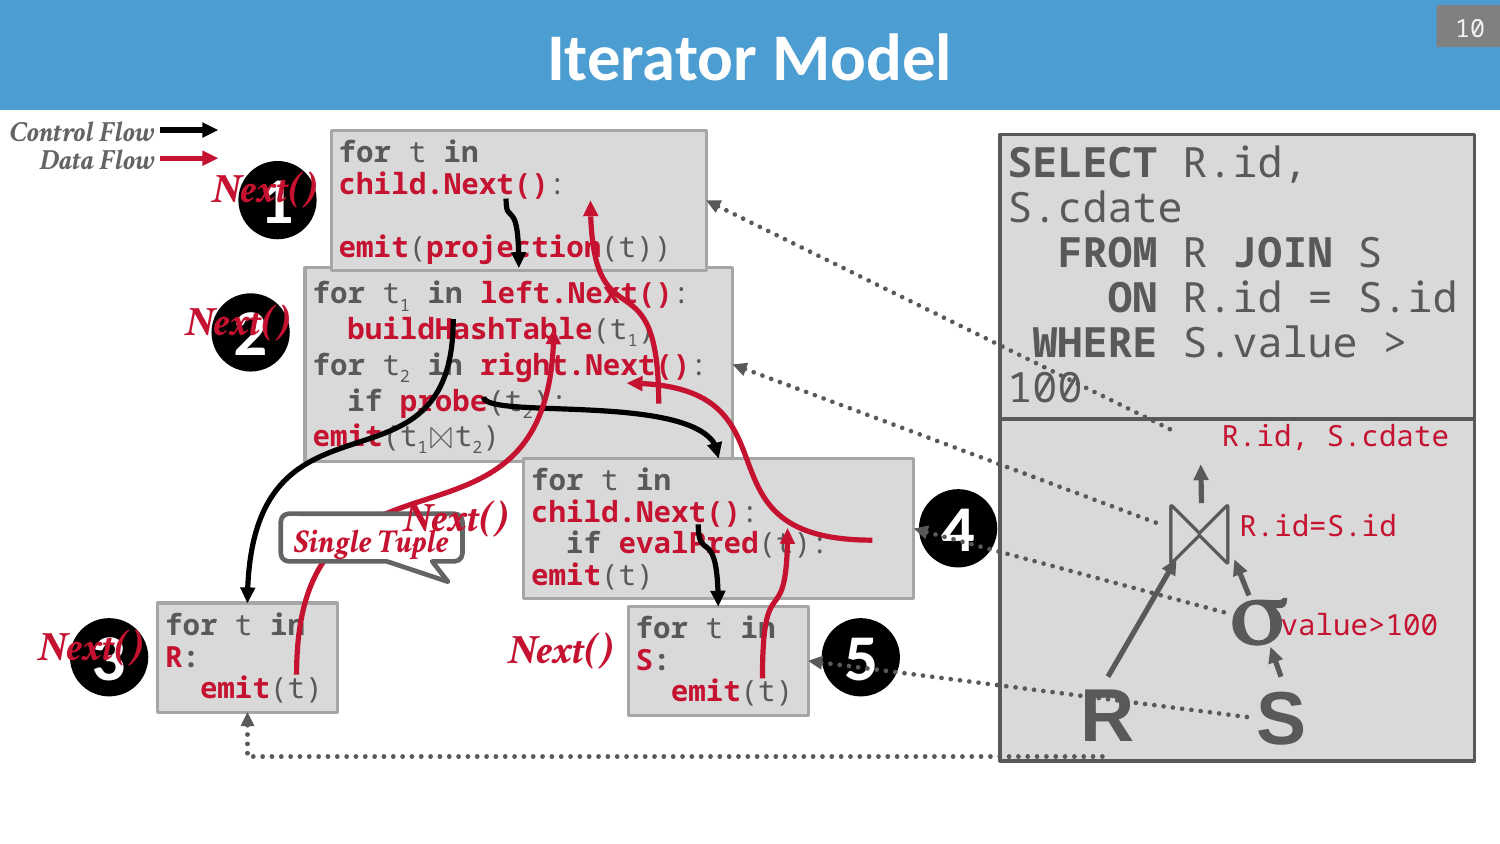

# Iterator Model
10
Control Flow
Data Flow
SELECT R.id, S.cdate
  FROM R JOIN S
    ON R.id = S.id
 WHERE S.value > 100
Next()
Next()
Next()
Next()
Next()
1
for t in child.Next():
  emit(projection(t))

2
for t1 in left.Next():
  buildHashTable(t1)
for t2 in right.Next():
  if probe(t2): emit(t1⨝t2)

π
R.id, S.cdate
⨝

R.id=S.id

σ
value>100
S
R

for t in child.Next():
  if evalPred(t): emit(t)
4
Single Tuple

3
for t in R:
  emit(t)
5
for t in S:
  emit(t)